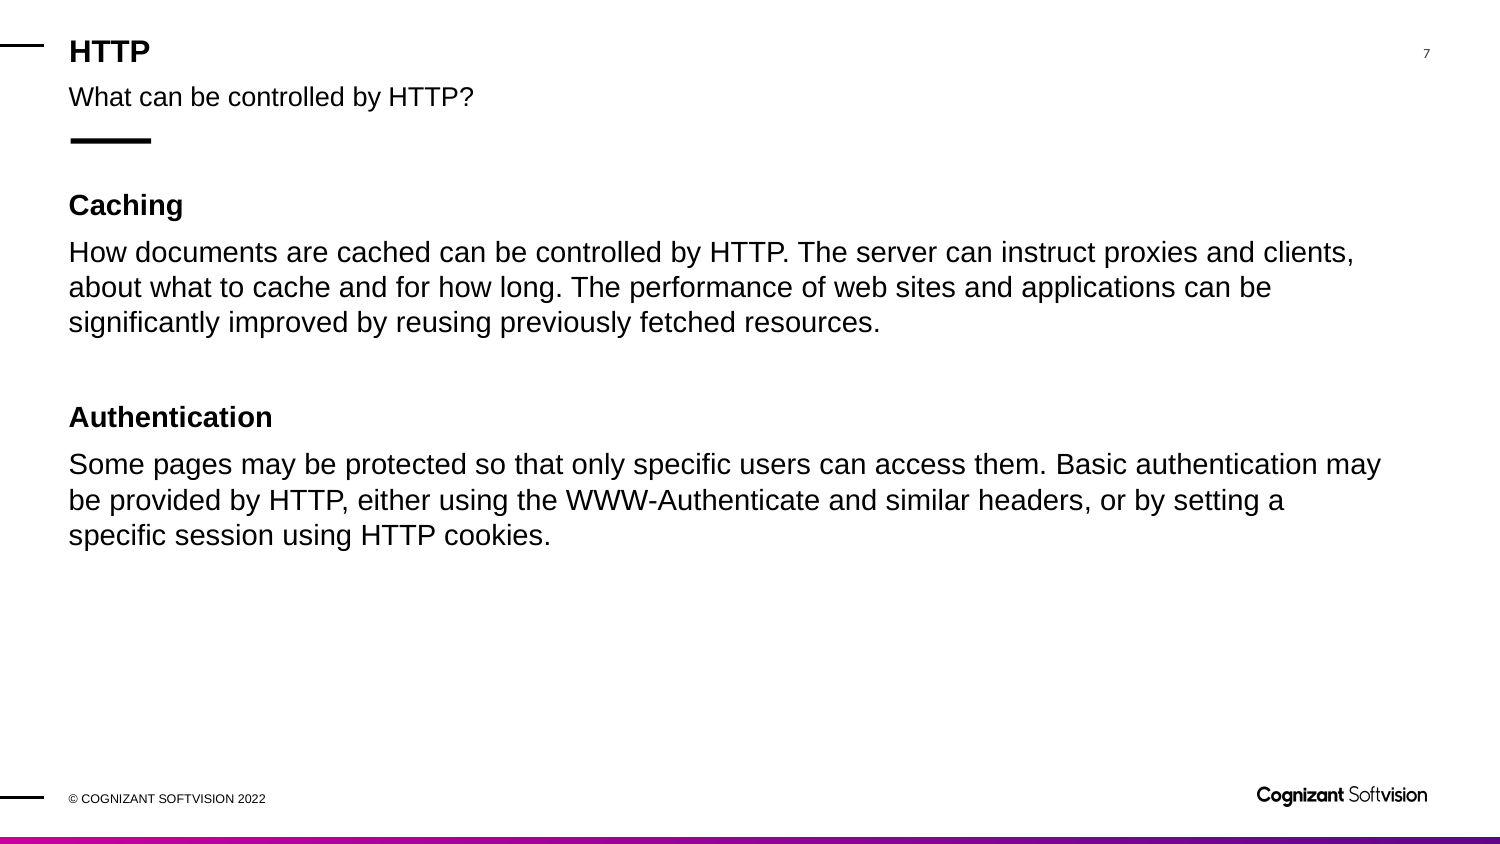

# HTTP
What can be controlled by HTTP?

Caching
How documents are cached can be controlled by HTTP. The server can instruct proxies and clients, about what to cache and for how long. The performance of web sites and applications can be significantly improved by reusing previously fetched resources.

Authentication
Some pages may be protected so that only specific users can access them. Basic authentication may be provided by HTTP, either using the WWW-Authenticate and similar headers, or by setting a specific session using HTTP cookies.